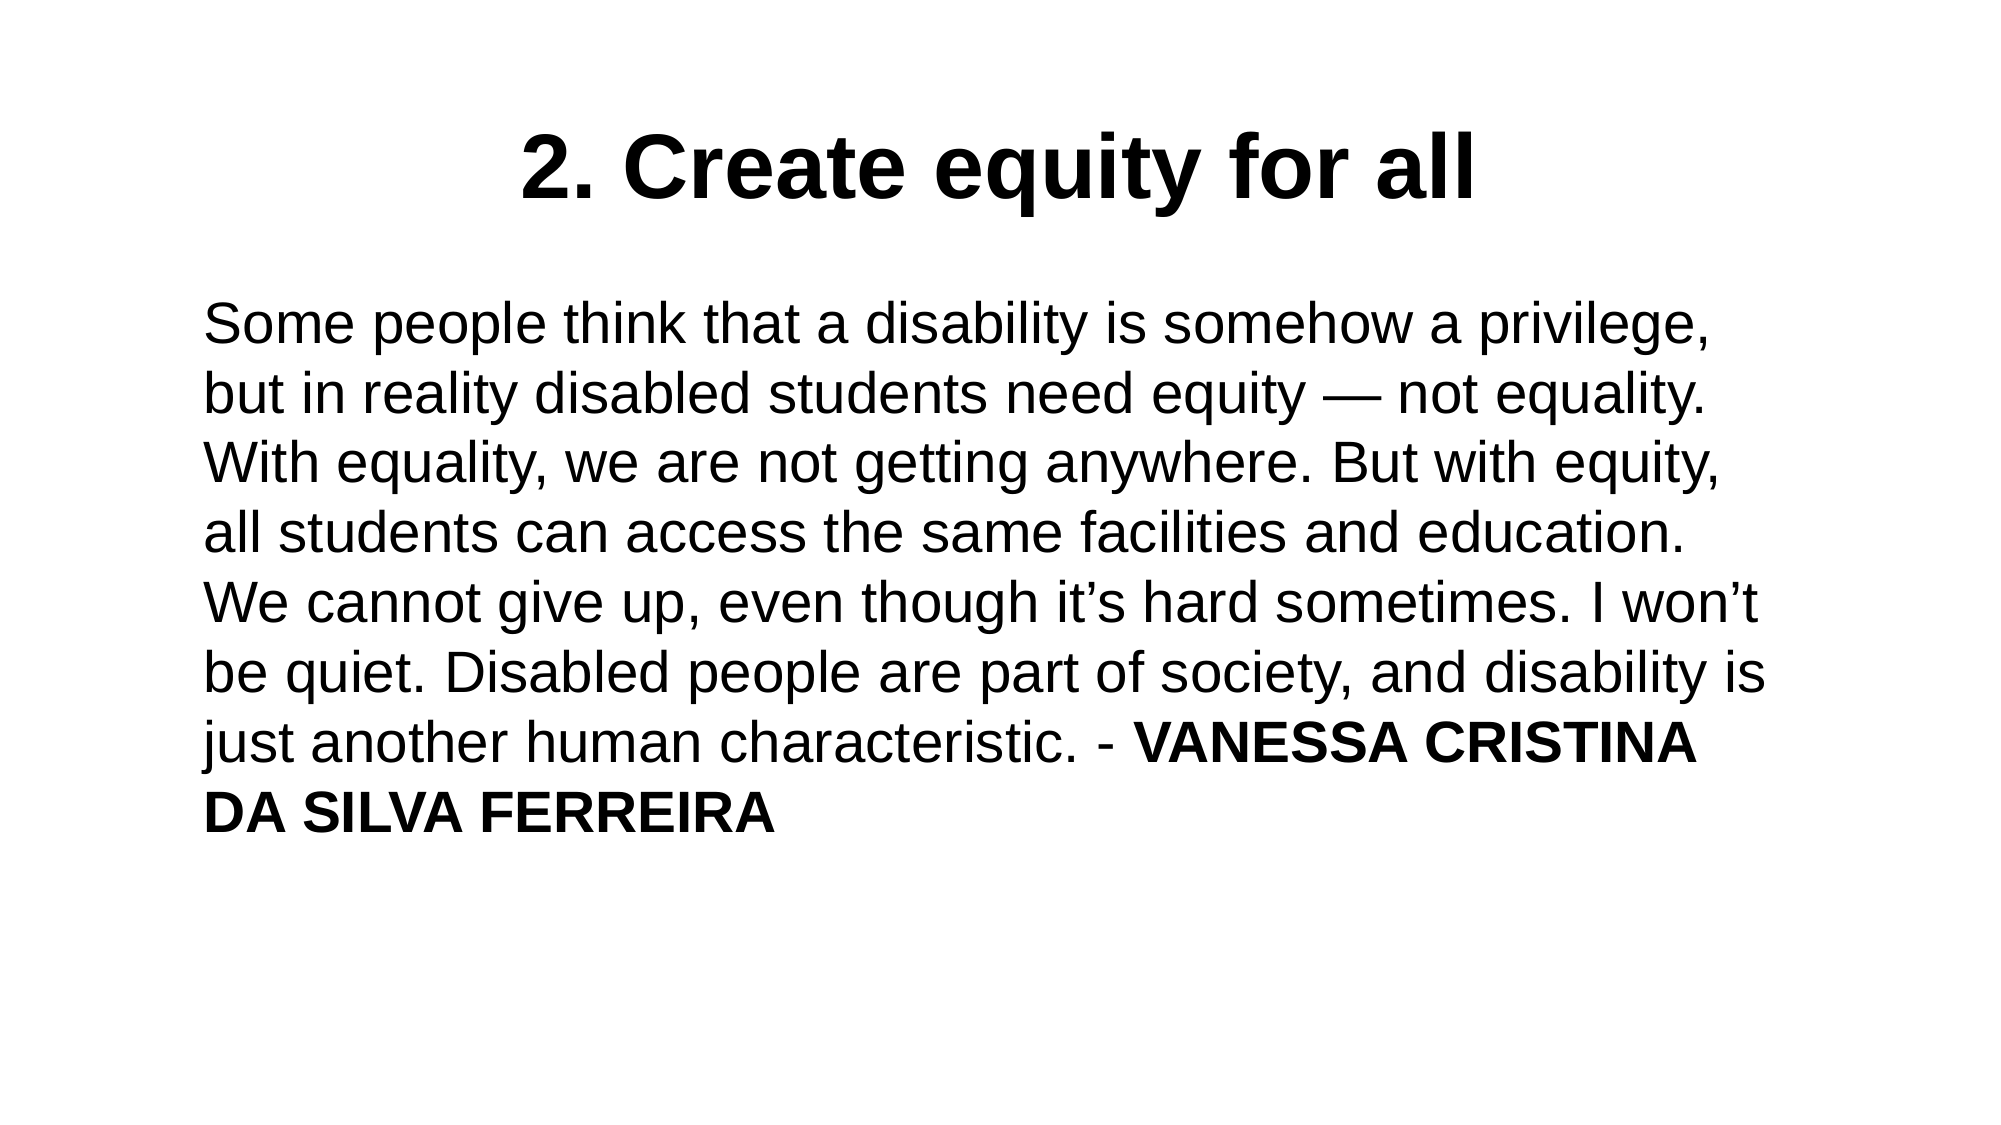

# 2. Create equity for all
Some people think that a disability is somehow a privilege, but in reality disabled students need equity — not equality.
With equality, we are not getting anywhere. But with equity, all students can access the same facilities and education.
We cannot give up, even though it’s hard sometimes. I won’t be quiet. Disabled people are part of society, and disability is just another human characteristic. - VANESSA CRISTINA DA SILVA FERREIRA